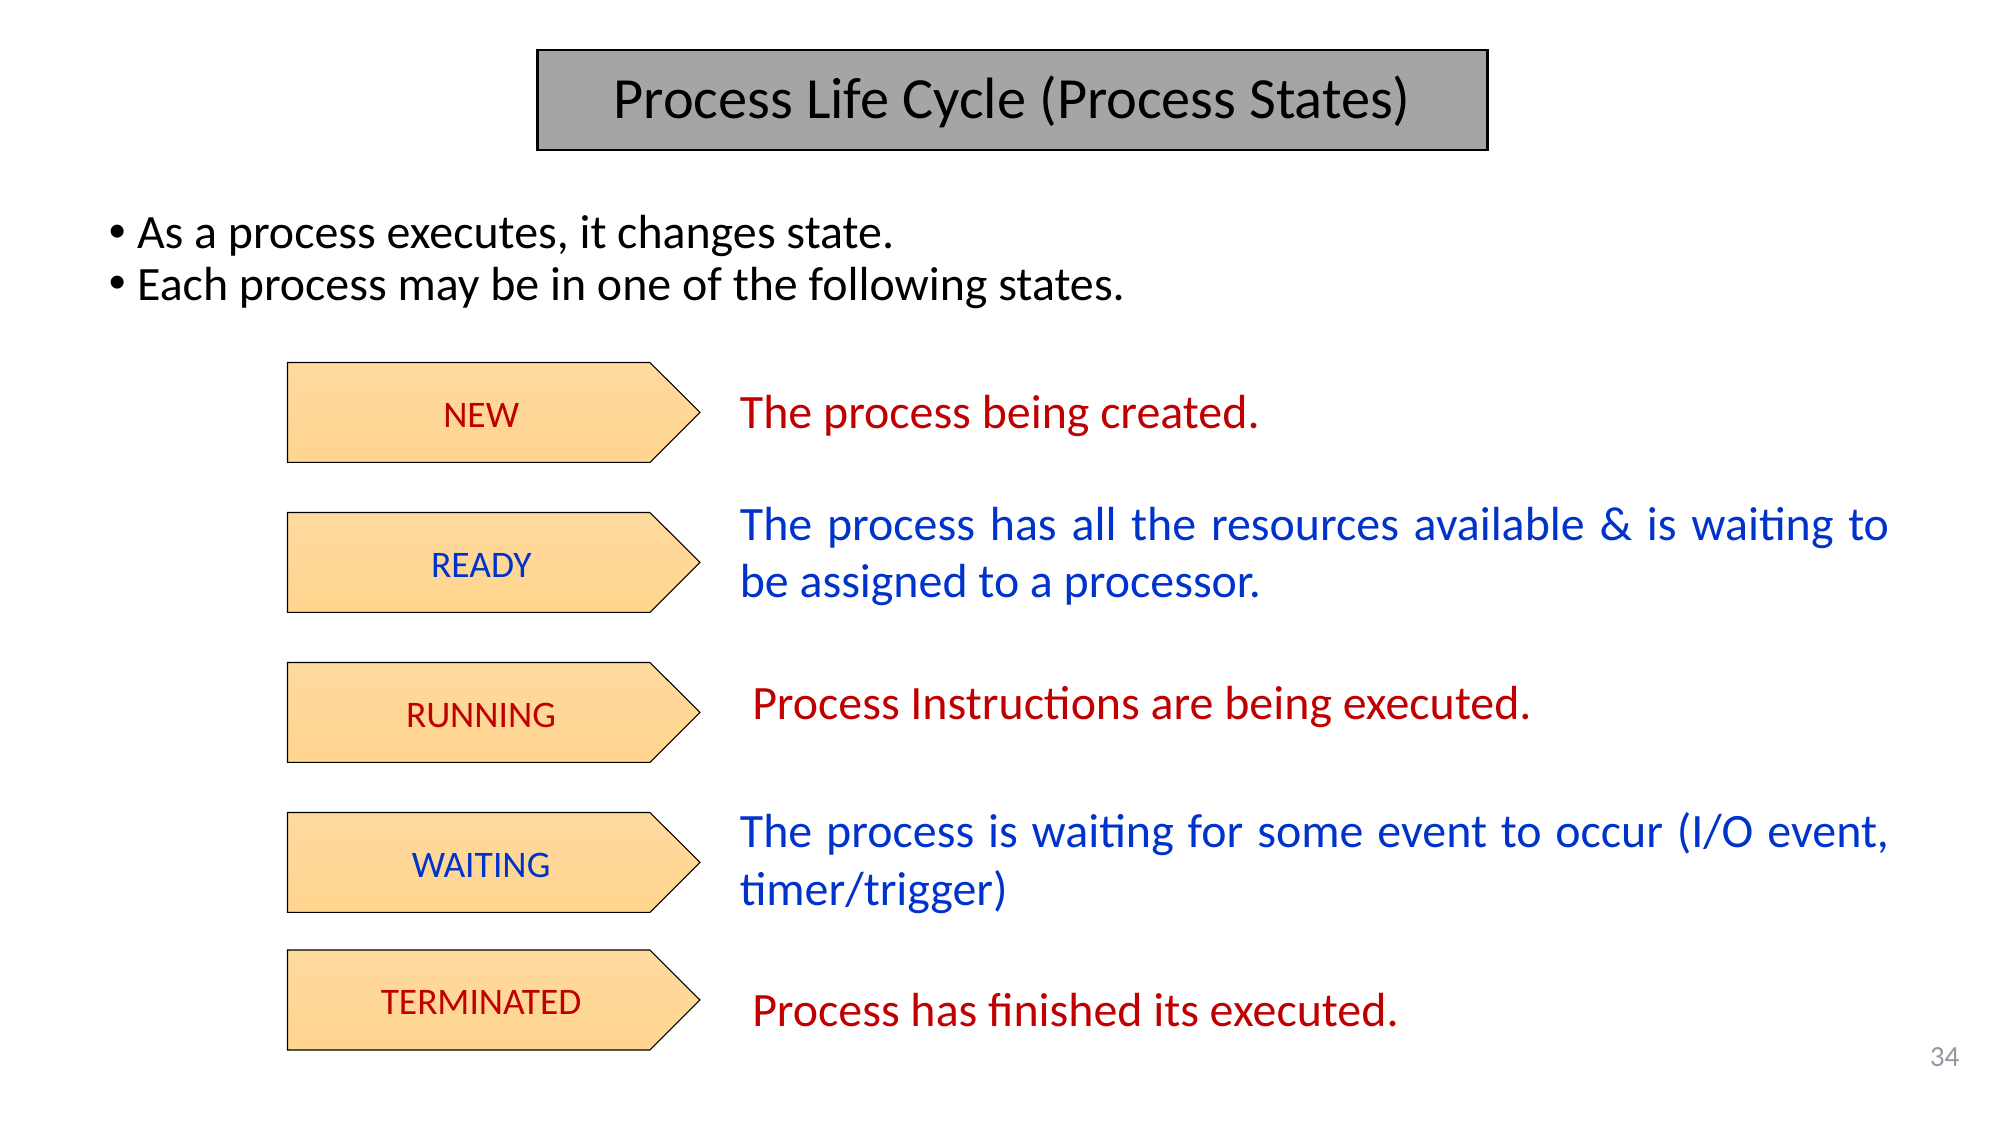

# Process Life Cycle (Process States)
As a process executes, it changes state.
Each process may be in one of the following states.
The process being created.
NEW
READY
RUNNING
WAITING
TERMINATED
The process has all the resources available & is waiting to be assigned to a processor.
Process Instructions are being executed.
The process is waiting for some event to occur (I/O event, timer/trigger)
Process has finished its executed.
34